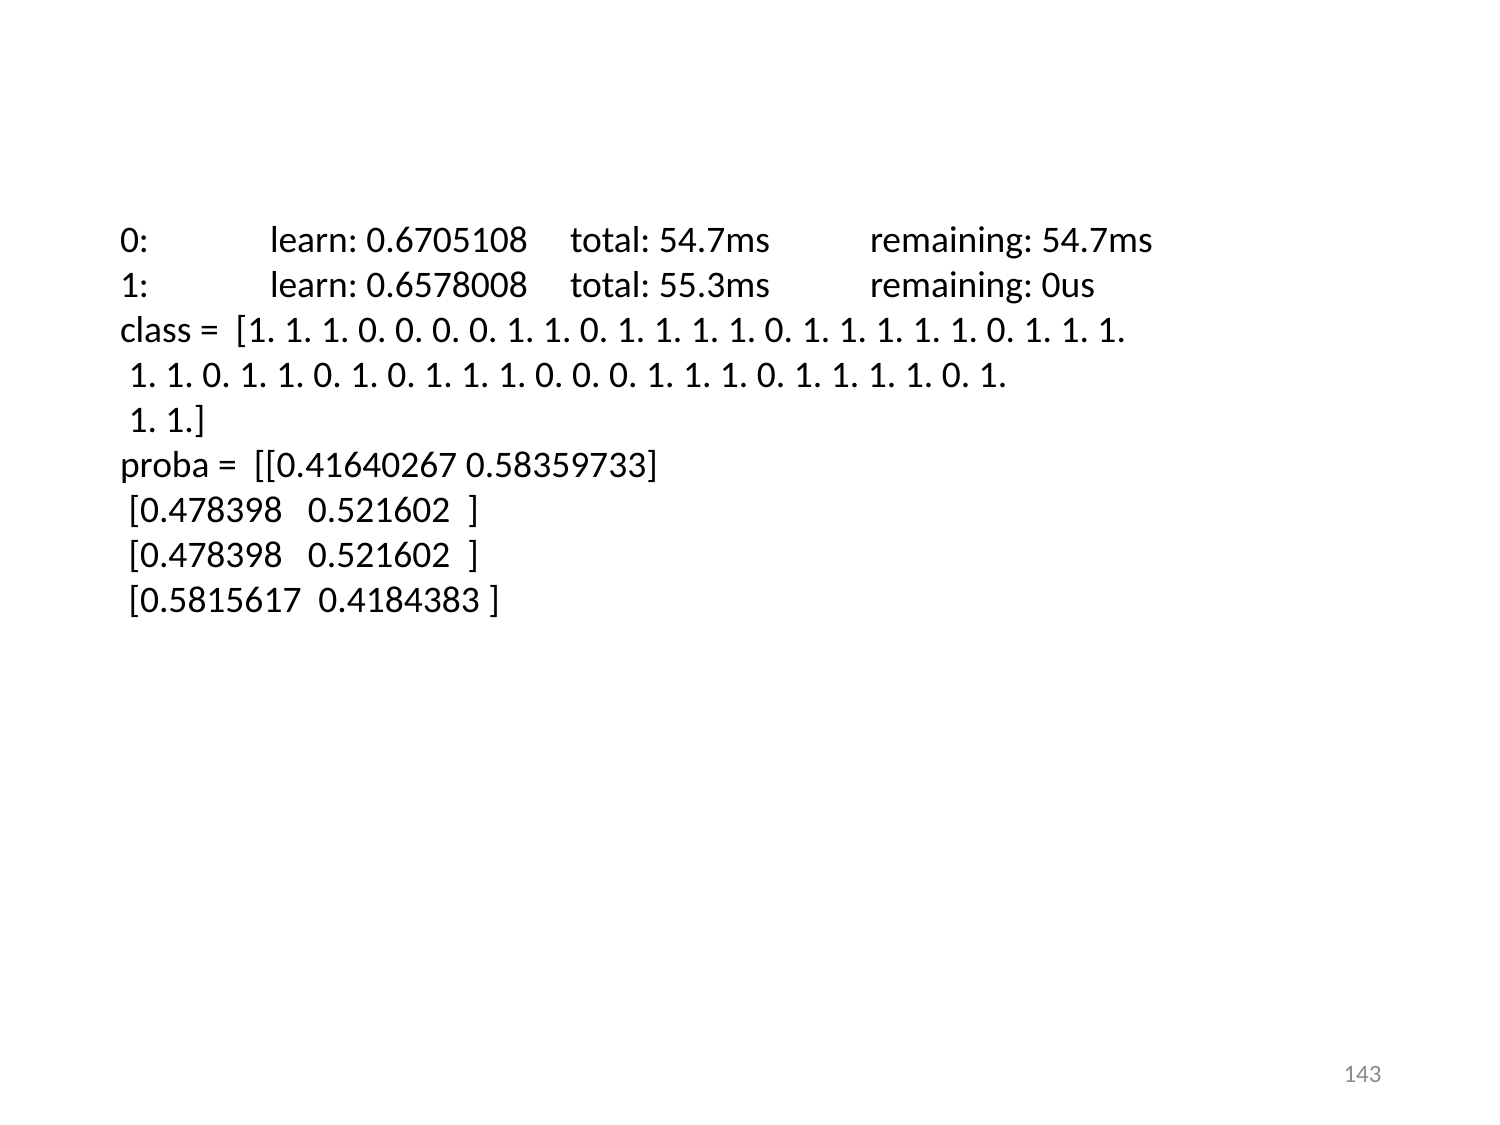

0:	learn: 0.6705108	total: 54.7ms	remaining: 54.7ms
1:	learn: 0.6578008	total: 55.3ms	remaining: 0us
class =  [1. 1. 1. 0. 0. 0. 0. 1. 1. 0. 1. 1. 1. 1. 0. 1. 1. 1. 1. 1. 0. 1. 1. 1.
 1. 1. 0. 1. 1. 0. 1. 0. 1. 1. 1. 0. 0. 0. 1. 1. 1. 0. 1. 1. 1. 1. 0. 1.
 1. 1.]
proba =  [[0.41640267 0.58359733]
 [0.478398   0.521602  ]
 [0.478398   0.521602  ]
 [0.5815617  0.4184383 ]
143